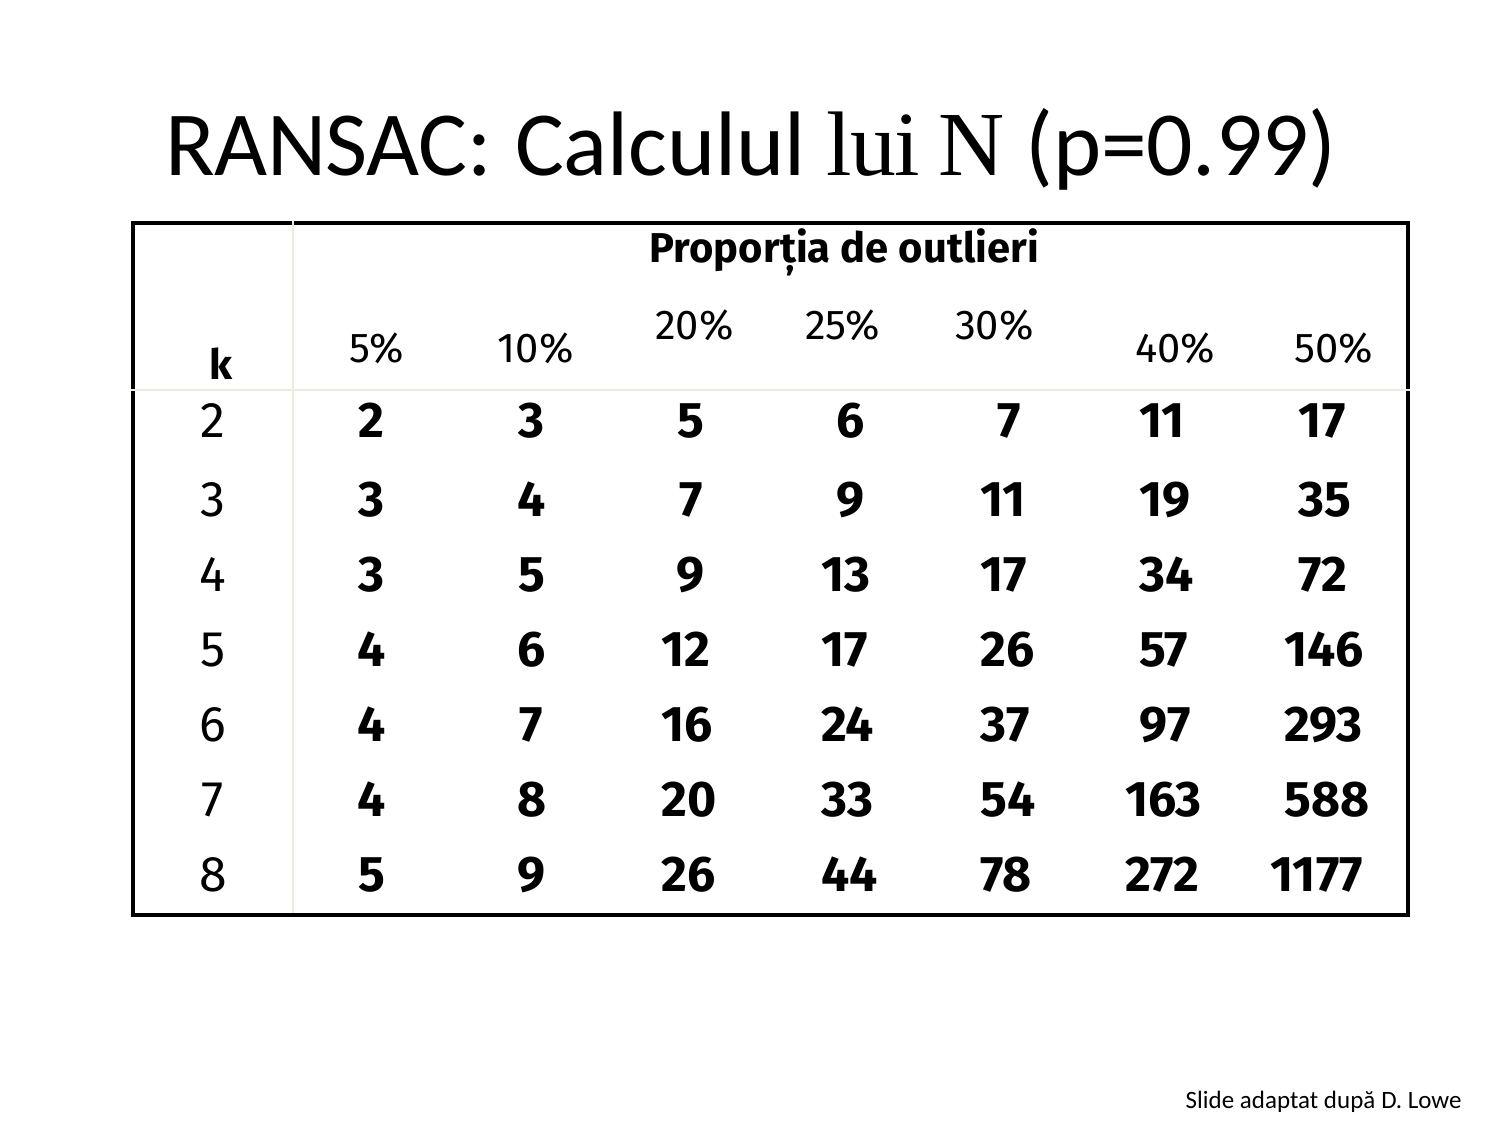

# RANSAC: Calculul lui N (p=0.99)
| k | 5% | 10% | Proporția de outlieri 20% 25% 30% |  |  | 40% | 50% |
| --- | --- | --- | --- | --- | --- | --- | --- |
| 2 | 2 | 3 | 5 | 6 | 7 | 11 | 17 |
| 3 | 3 | 4 | 7 | 9 | 11 | 19 | 35 |
| 4 | 3 | 5 | 9 | 13 | 17 | 34 | 72 |
| 5 | 4 | 6 | 12 | 17 | 26 | 57 | 146 |
| 6 | 4 | 7 | 16 | 24 | 37 | 97 | 293 |
| 7 | 4 | 8 | 20 | 33 | 54 | 163 | 588 |
| 8 | 5 | 9 | 26 | 44 | 78 | 272 | 1177 |
25‐Sep‐13
66
Lecture 5 -
Slide adaptat după D. Lowe